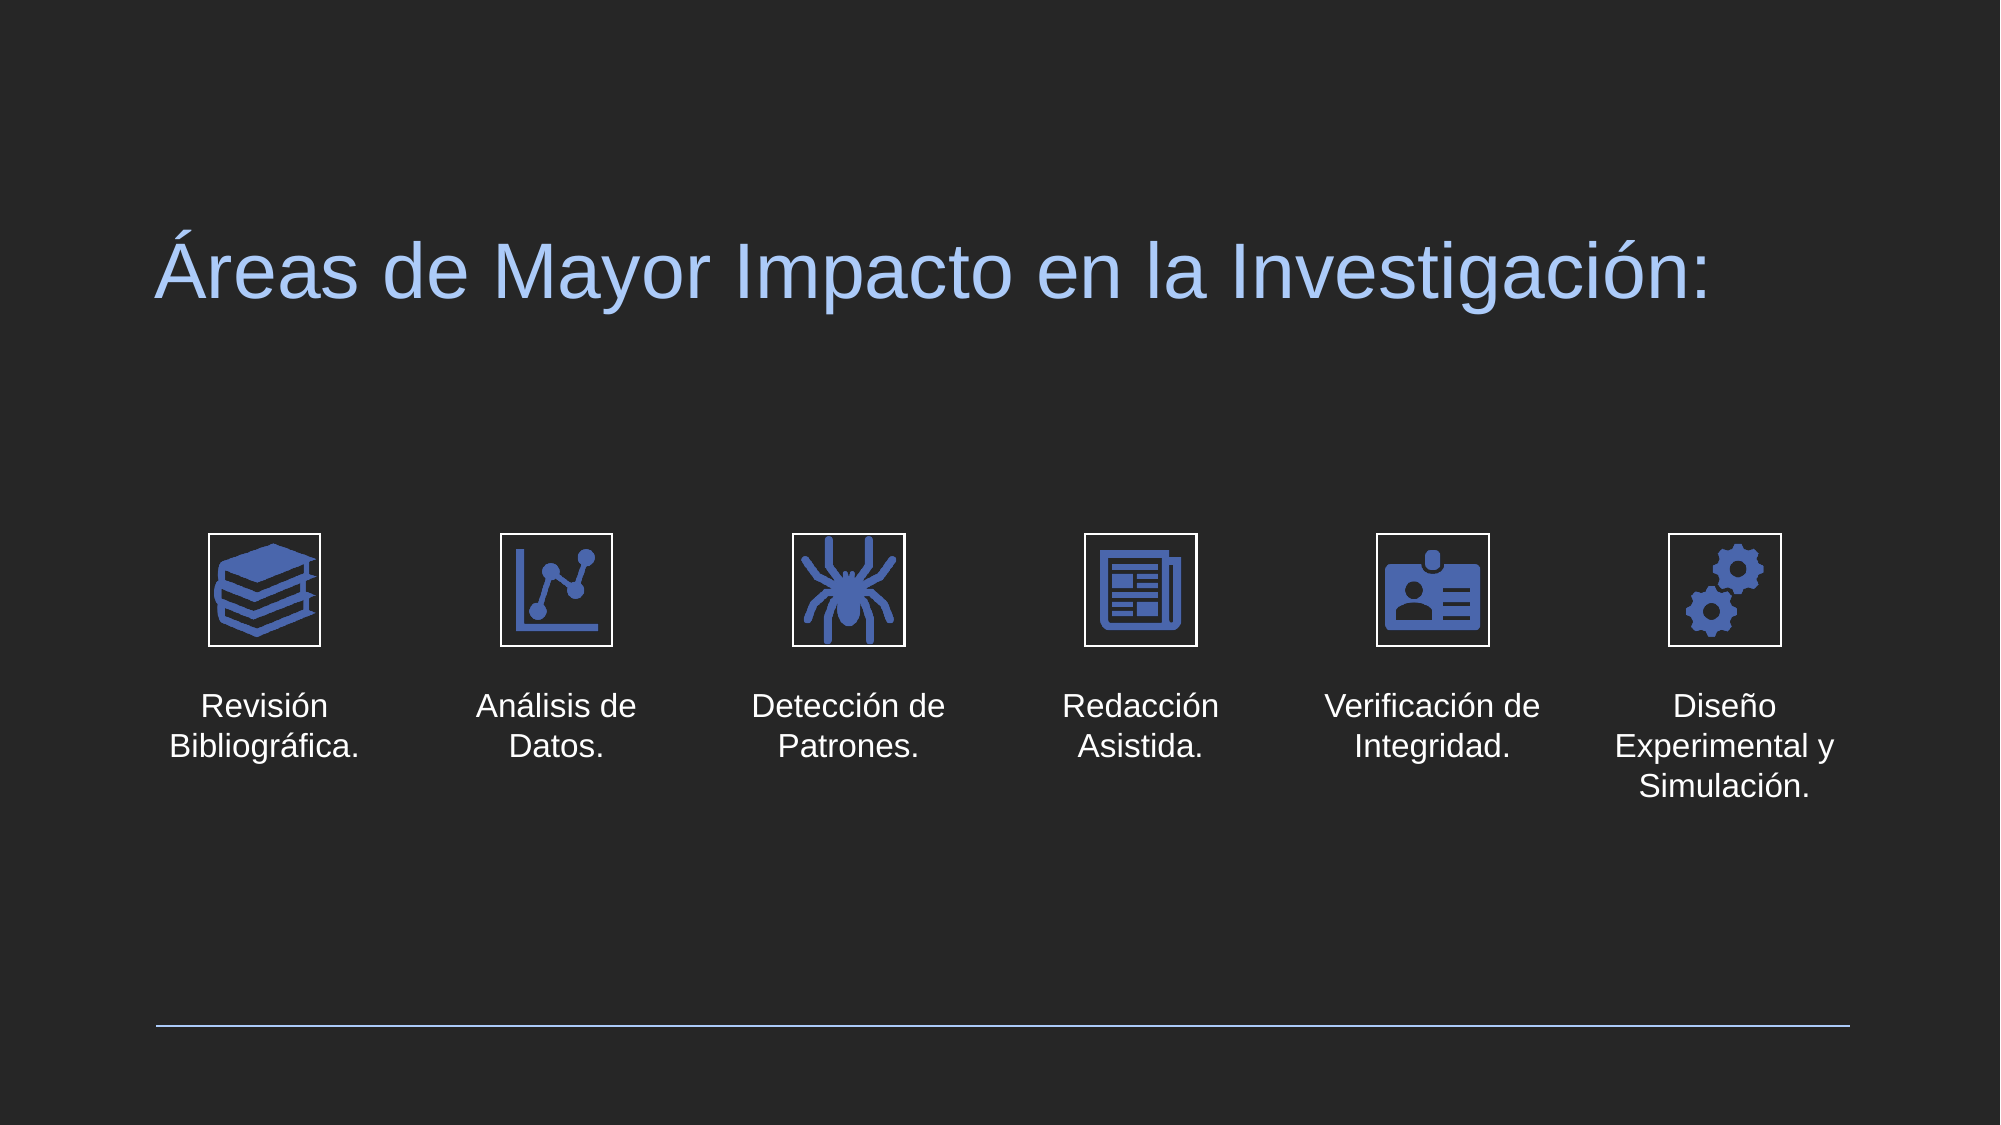

# Áreas de Mayor Impacto en la Investigación:
Revisión Bibliográfica.
Análisis de Datos.
Detección de Patrones.
Redacción Asistida.
Verificación de Integridad.
Diseño Experimental y Simulación.